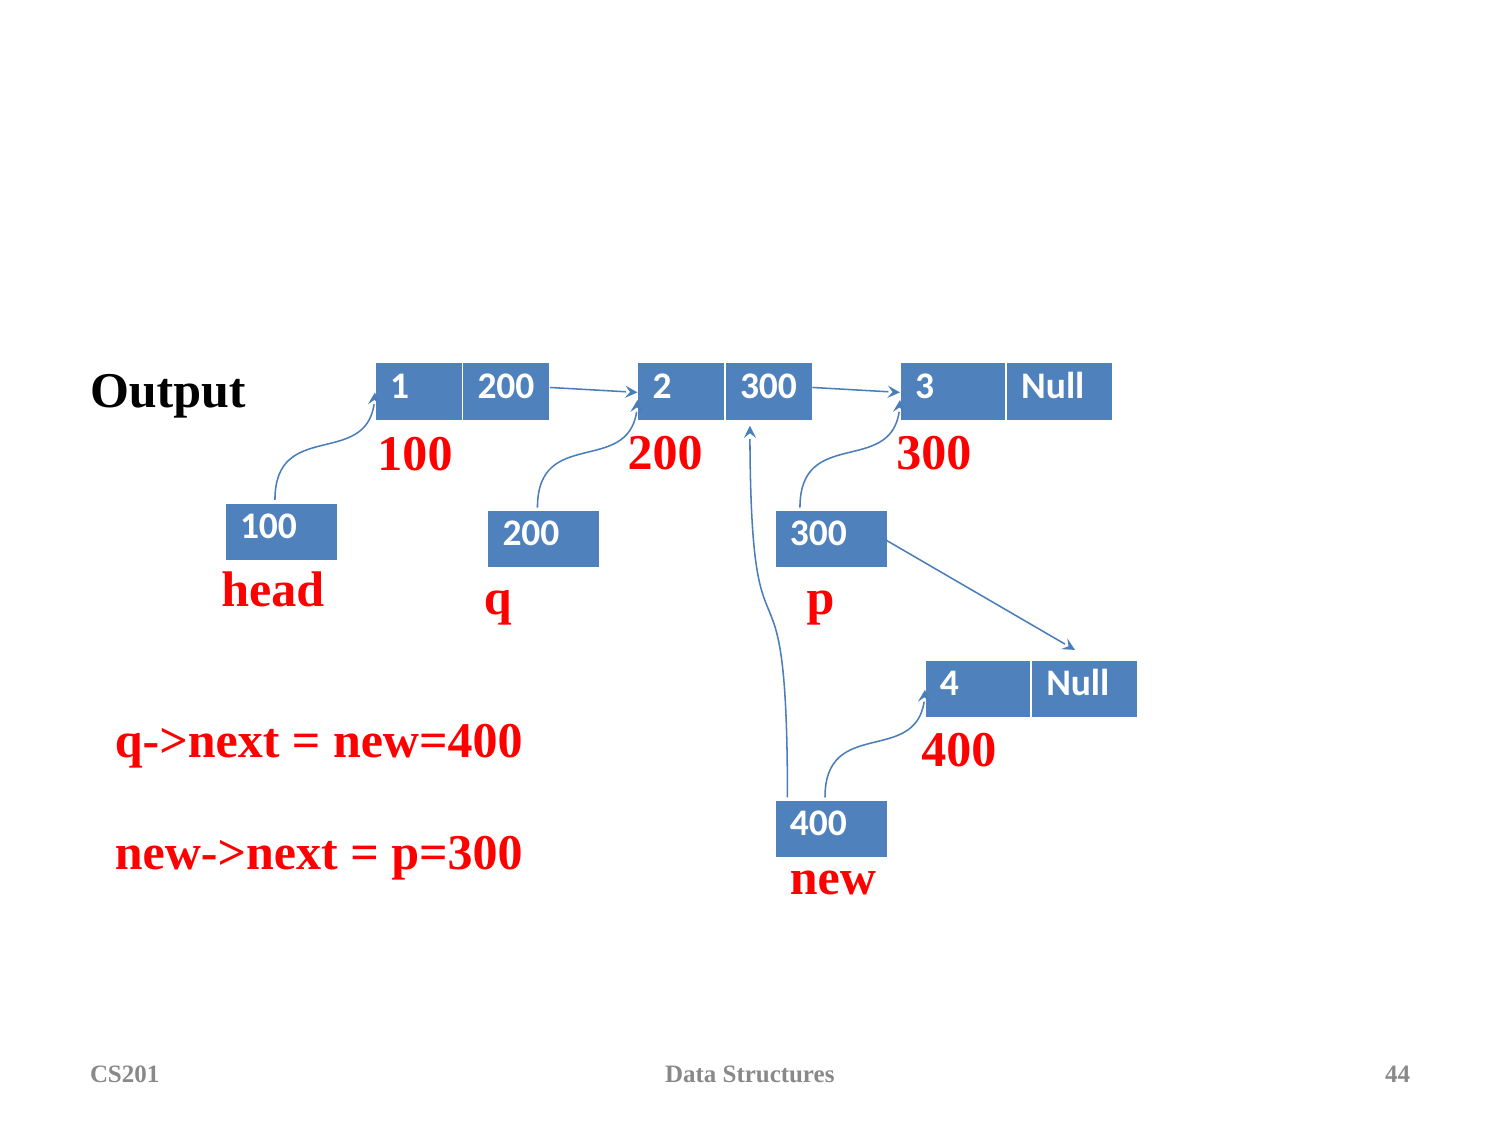

Output
| 1 | 200 |
| --- | --- |
| 2 | 300 |
| --- | --- |
| 3 | Null |
| --- | --- |
200
300
100
| 100 |
| --- |
| 200 |
| --- |
| 300 |
| --- |
head
q
p
| 4 | Null |
| --- | --- |
q->next = new=400
400
| 400 |
| --- |
new->next = p=300
new
CS201
Data Structures
44